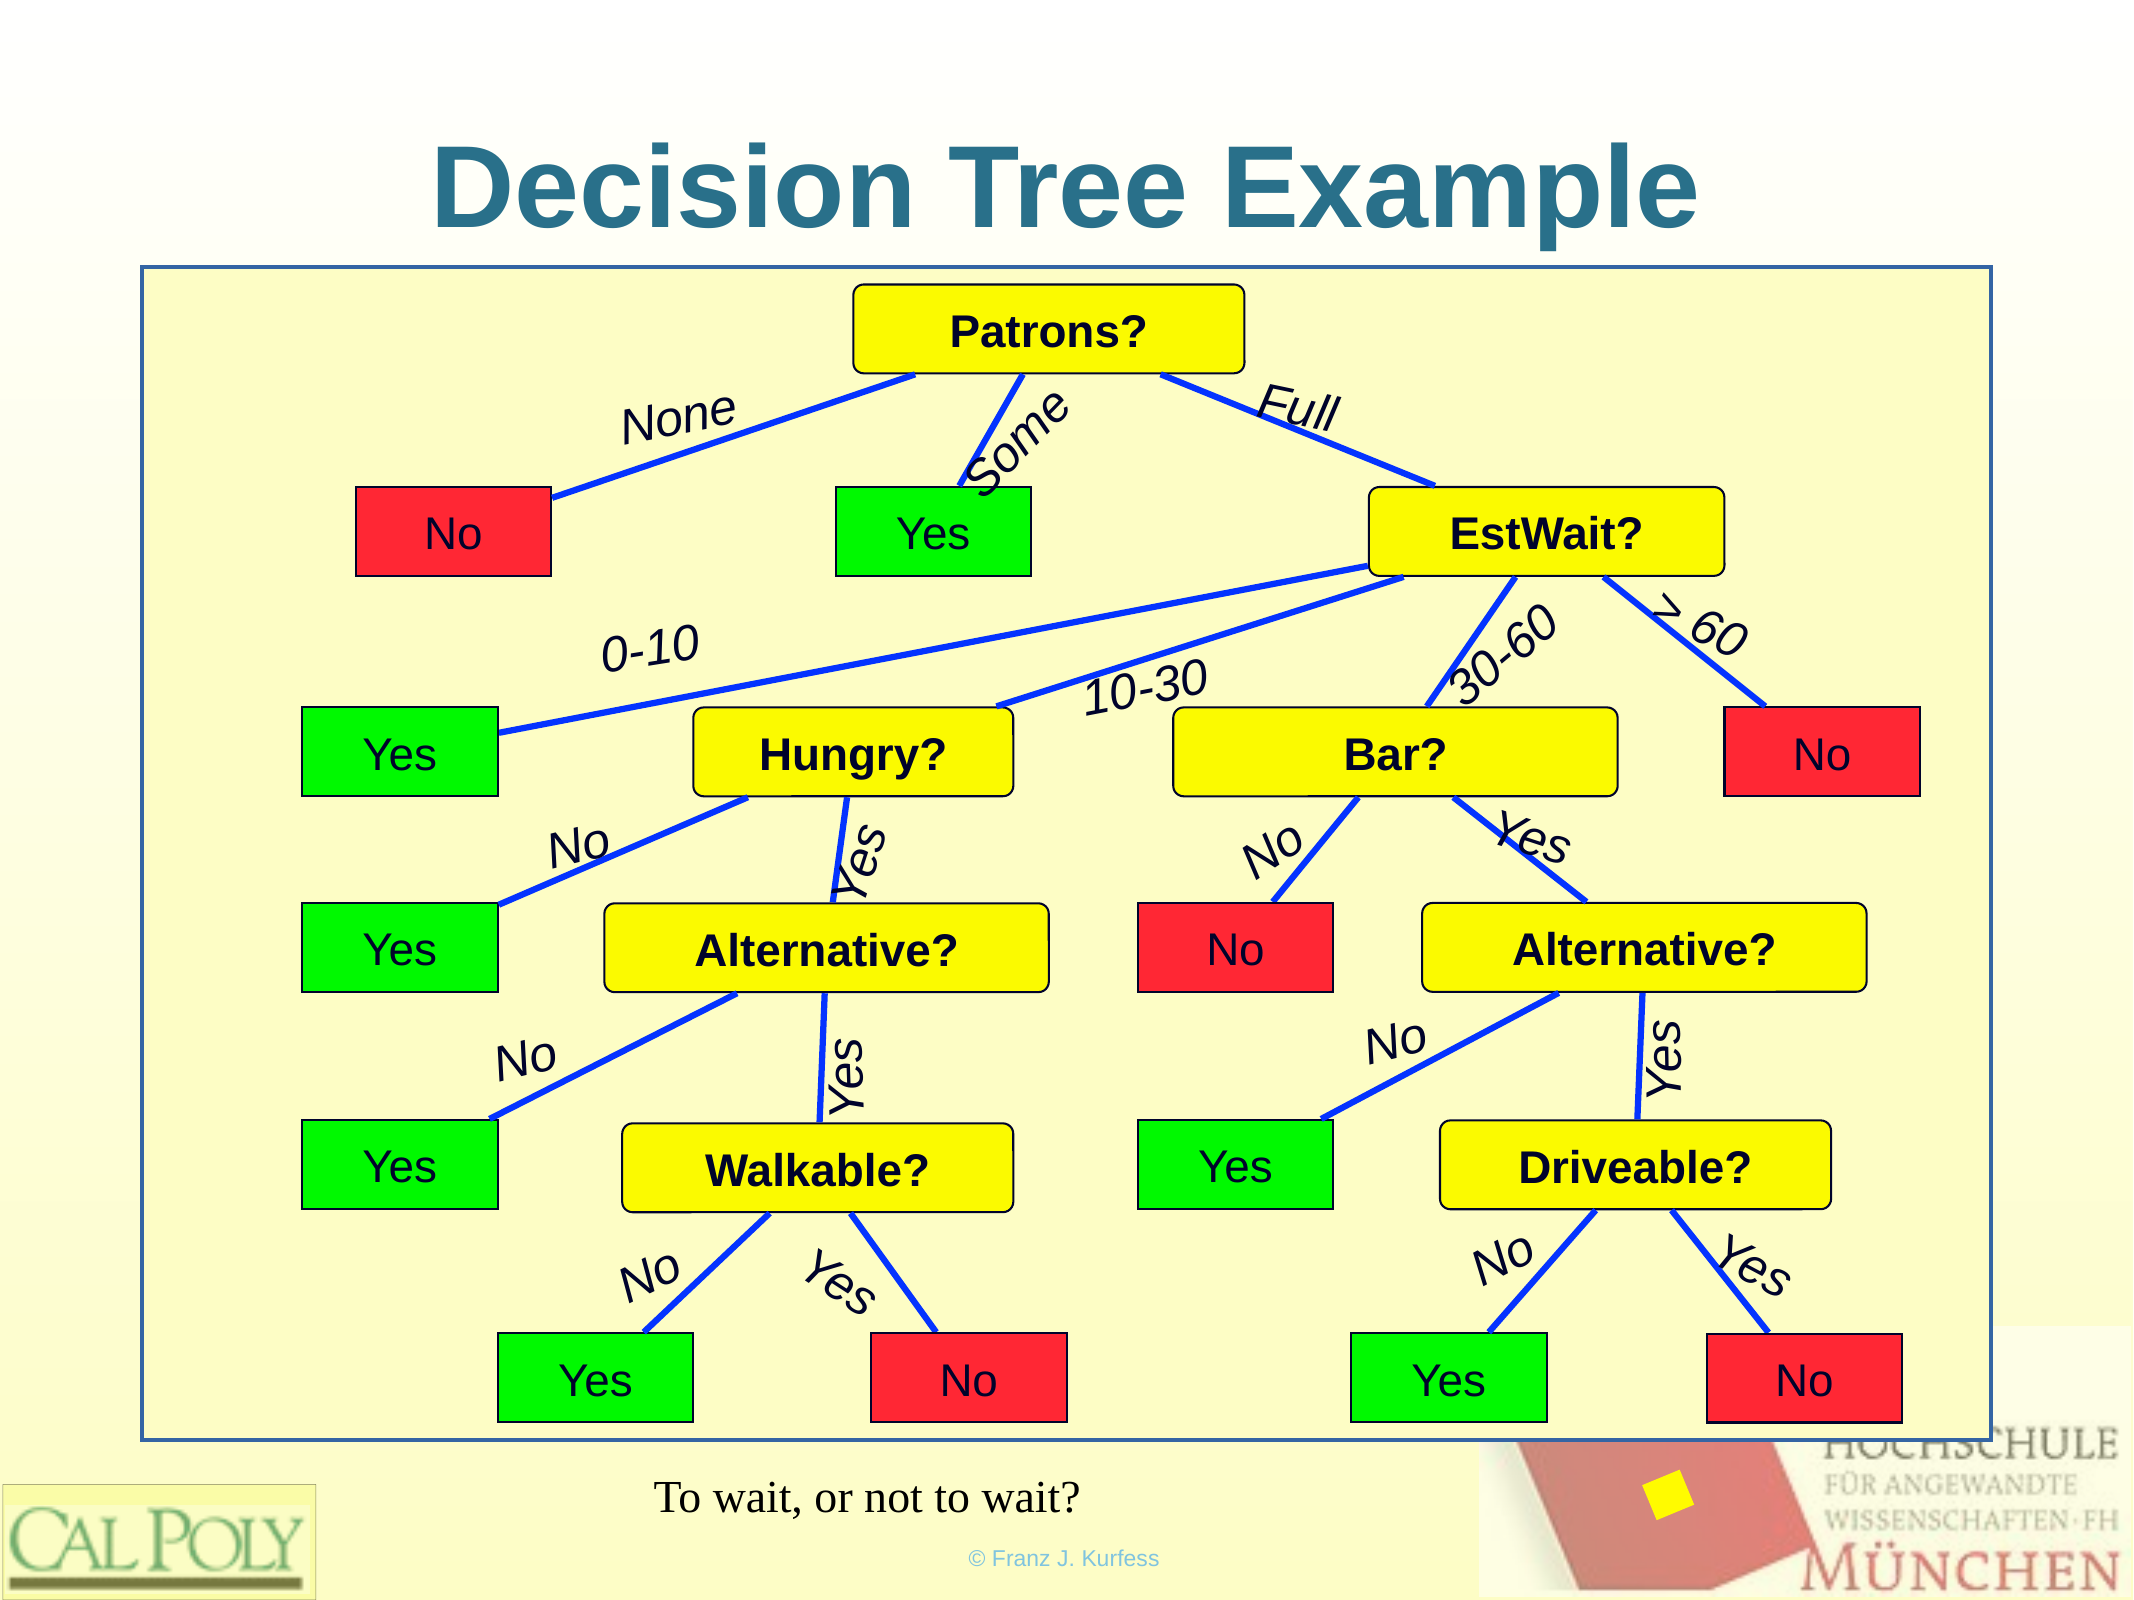

# Decision Tree Example

Patrons?
Full

None

Some

No

Yes

EstWait?

> 60
0-10
30-60
10-30

Yes

Hungry?

Bar?

No
Yes

No
No
Yes

Yes

No

Alternative?

Alternative?

No
No
Yes
Yes

Yes

Yes

Driveable?

Walkable?

No
Yes
No
Yes

Yes

No

Yes

No
To wait, or not to wait?
42